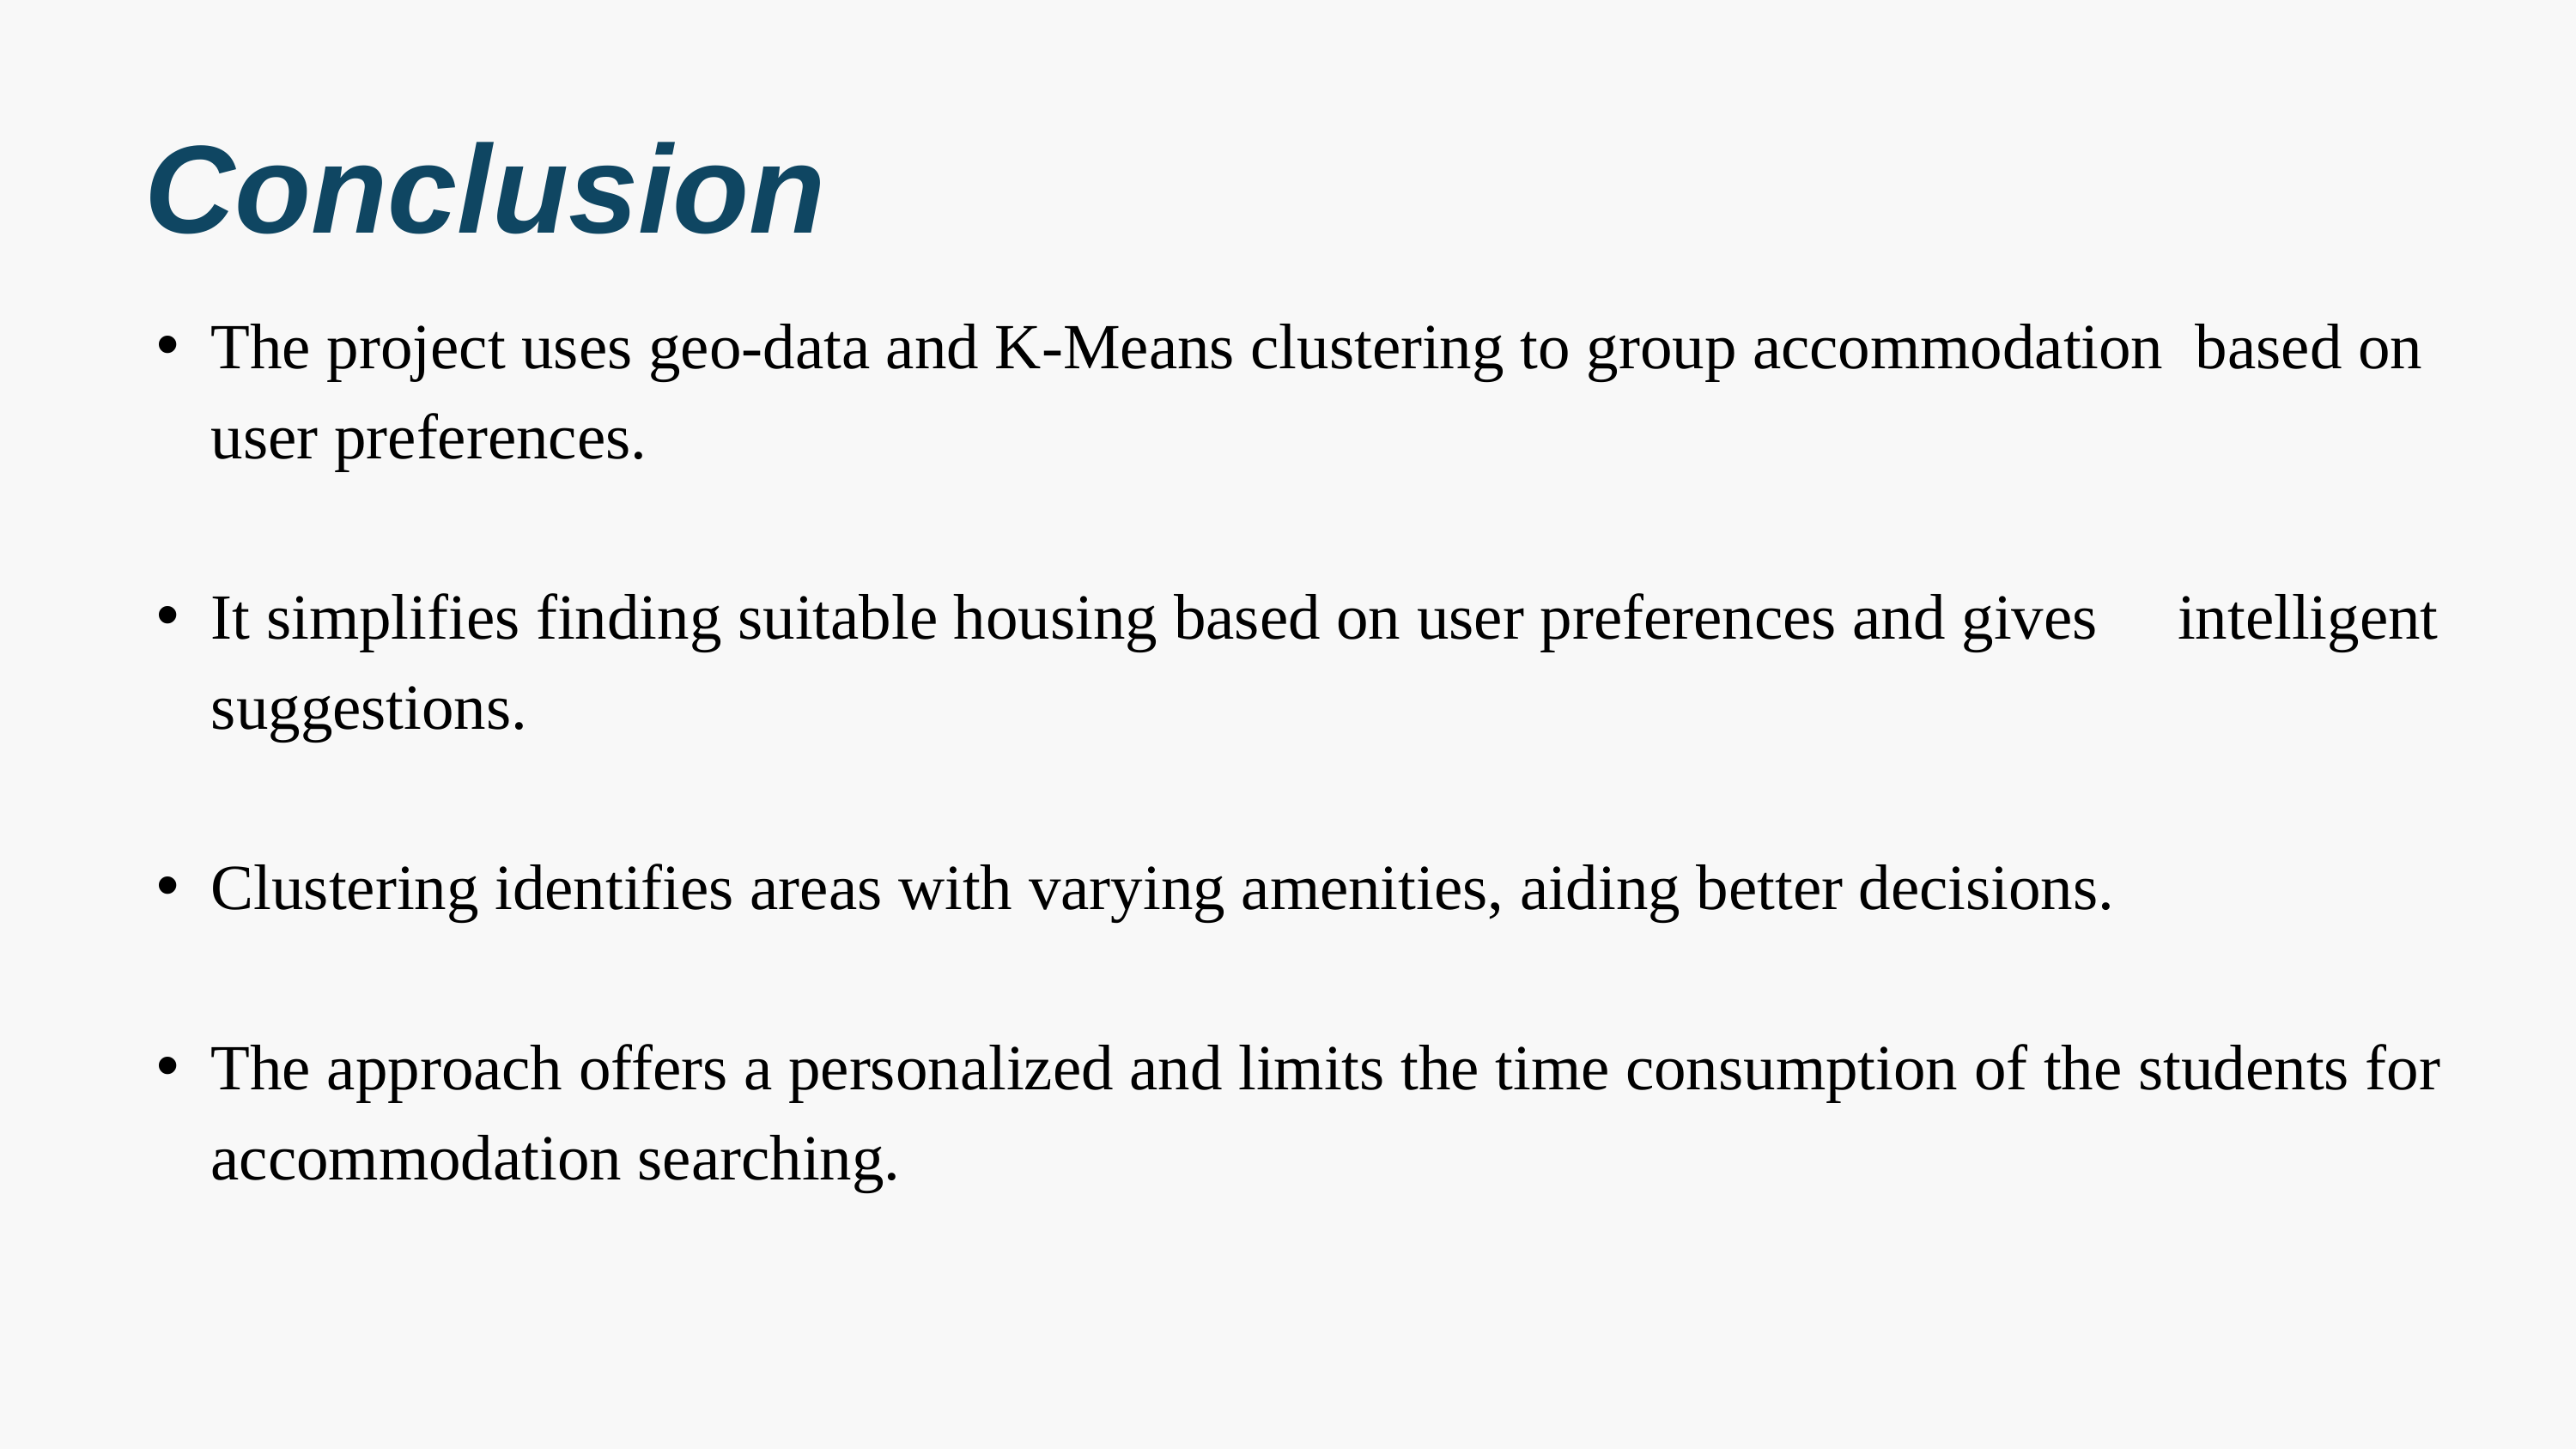

Conclusion
The project uses geo-data and K-Means clustering to group accommodation  based on user preferences.

It simplifies finding suitable housing based on user preferences and gives     intelligent suggestions.

Clustering identifies areas with varying amenities, aiding better decisions.

The approach offers a personalized and limits the time consumption of the students for accommodation searching.